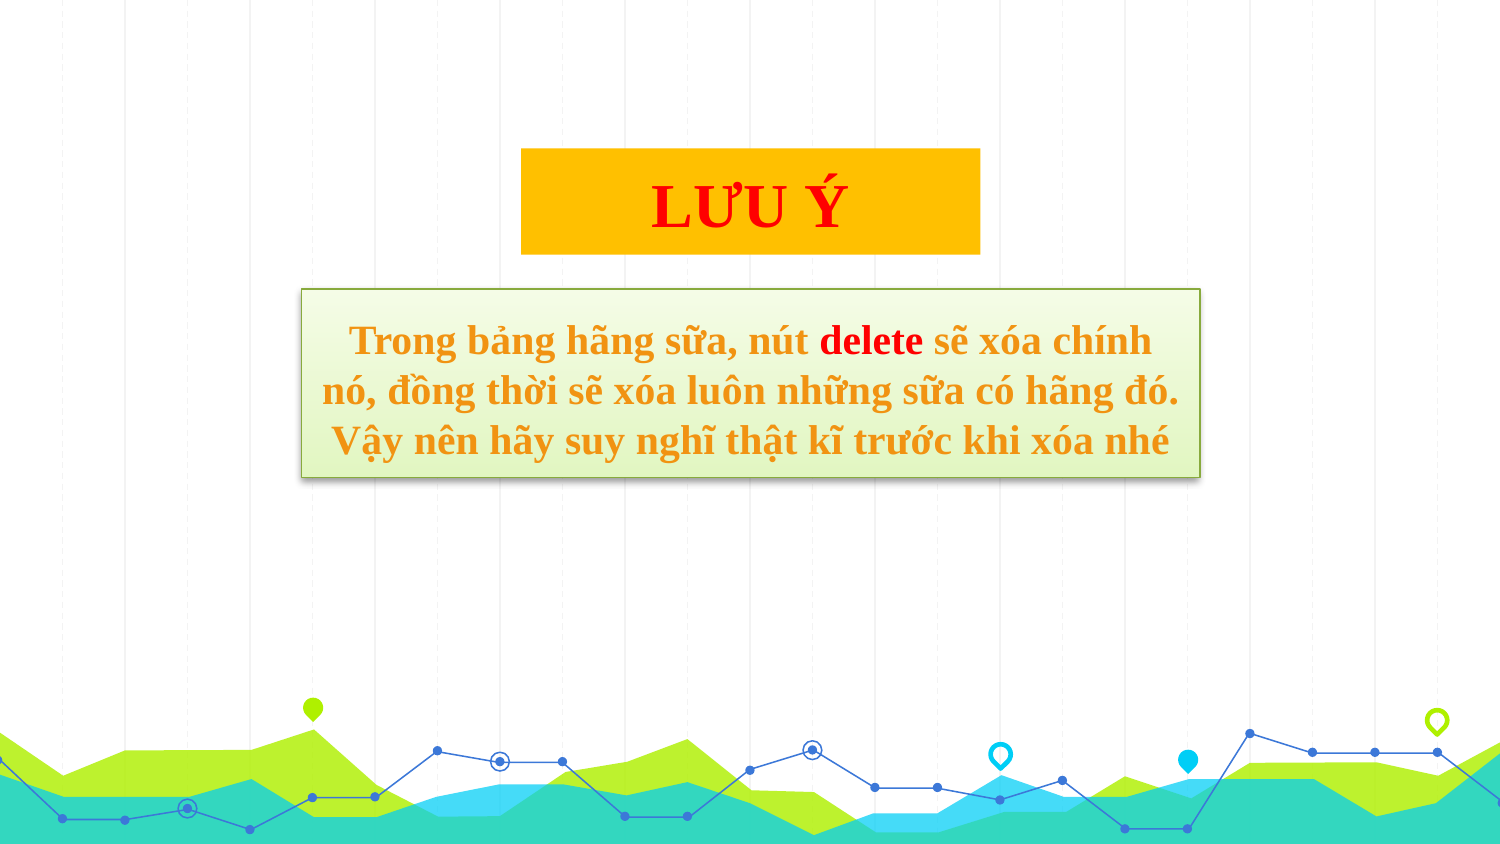

LƯU Ý
Trong bảng hãng sữa, nút delete sẽ xóa chính nó, đồng thời sẽ xóa luôn những sữa có hãng đó. Vậy nên hãy suy nghĩ thật kĩ trước khi xóa nhé